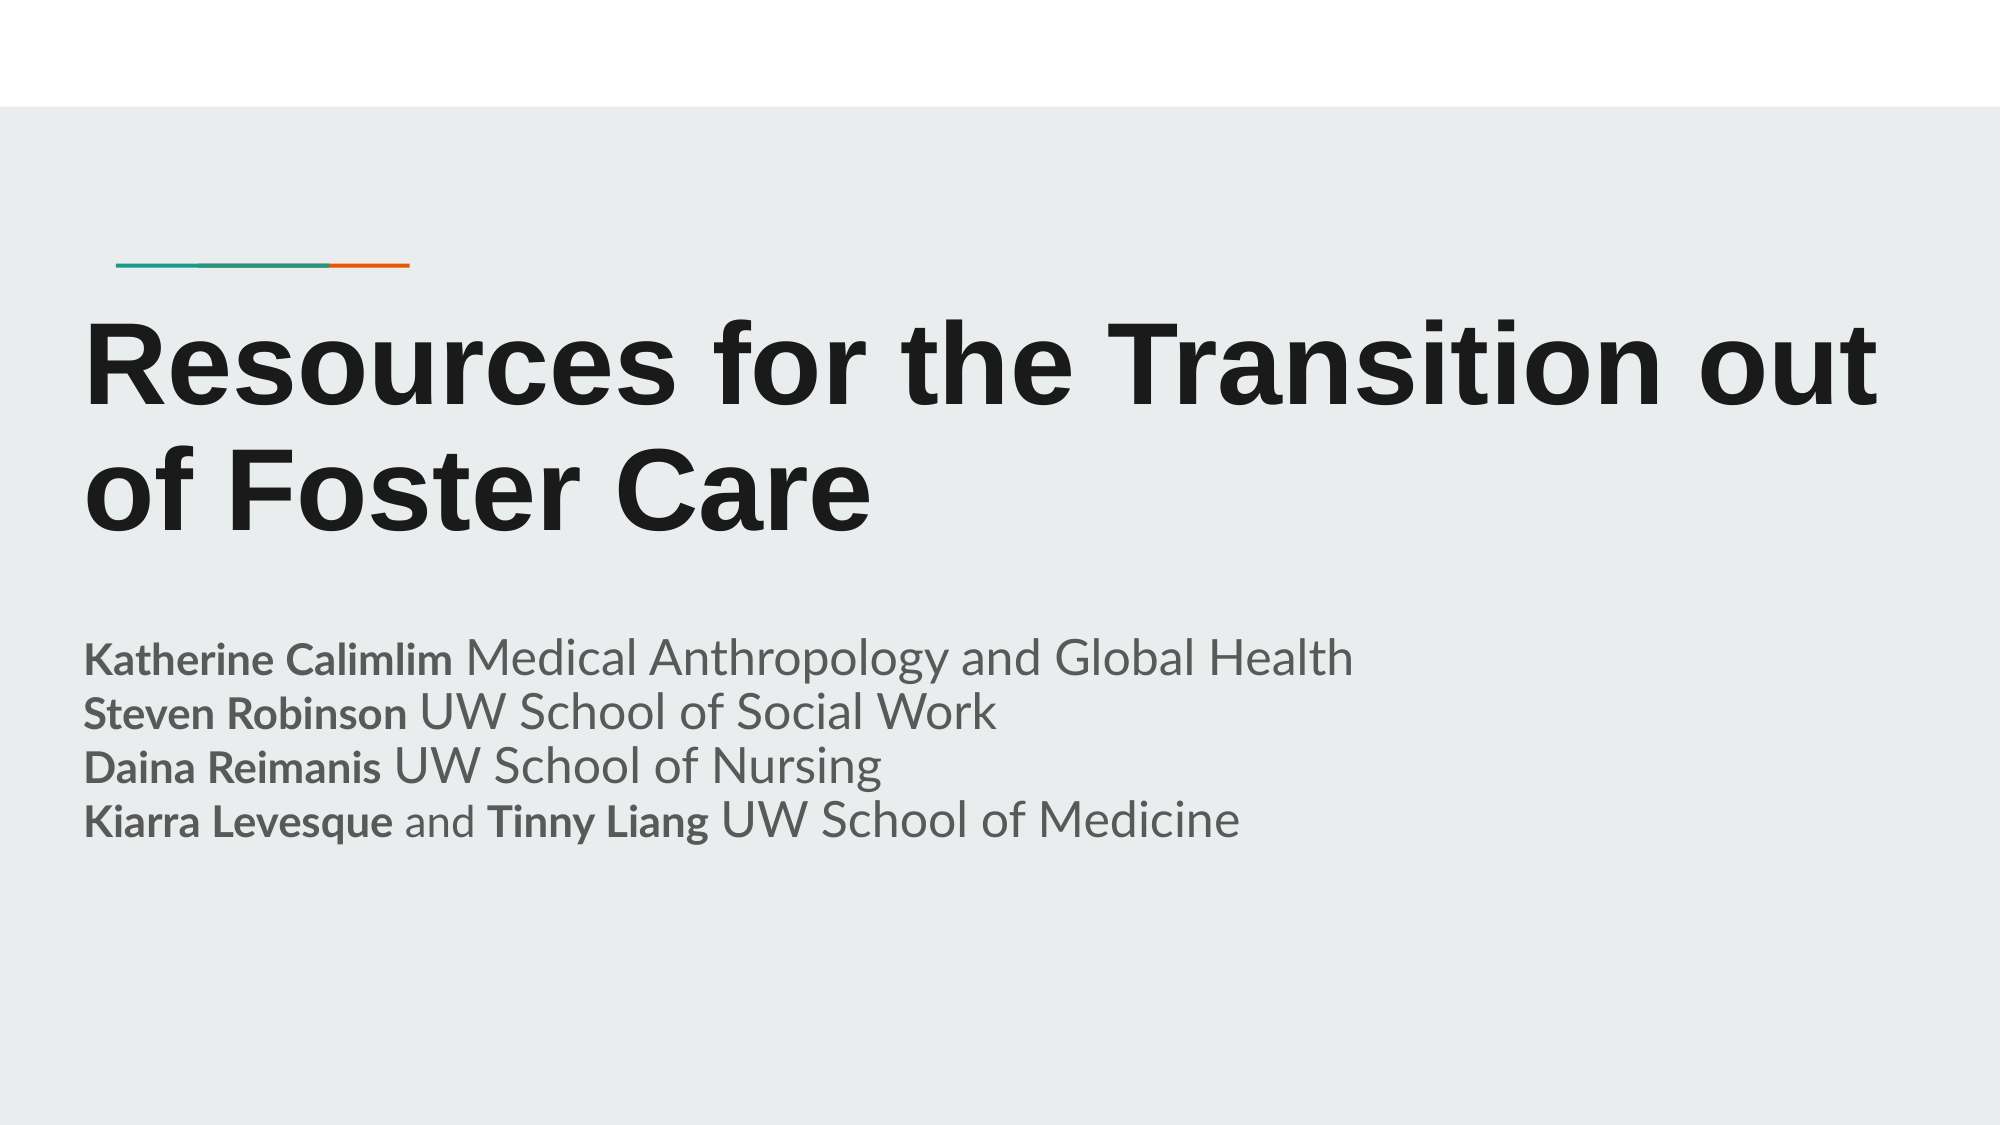

# Resources for the Transition out of Foster Care
Katherine Calimlim Medical Anthropology and Global Health
Steven Robinson UW School of Social Work
Daina Reimanis UW School of Nursing
Kiarra Levesque and Tinny Liang UW School of Medicine